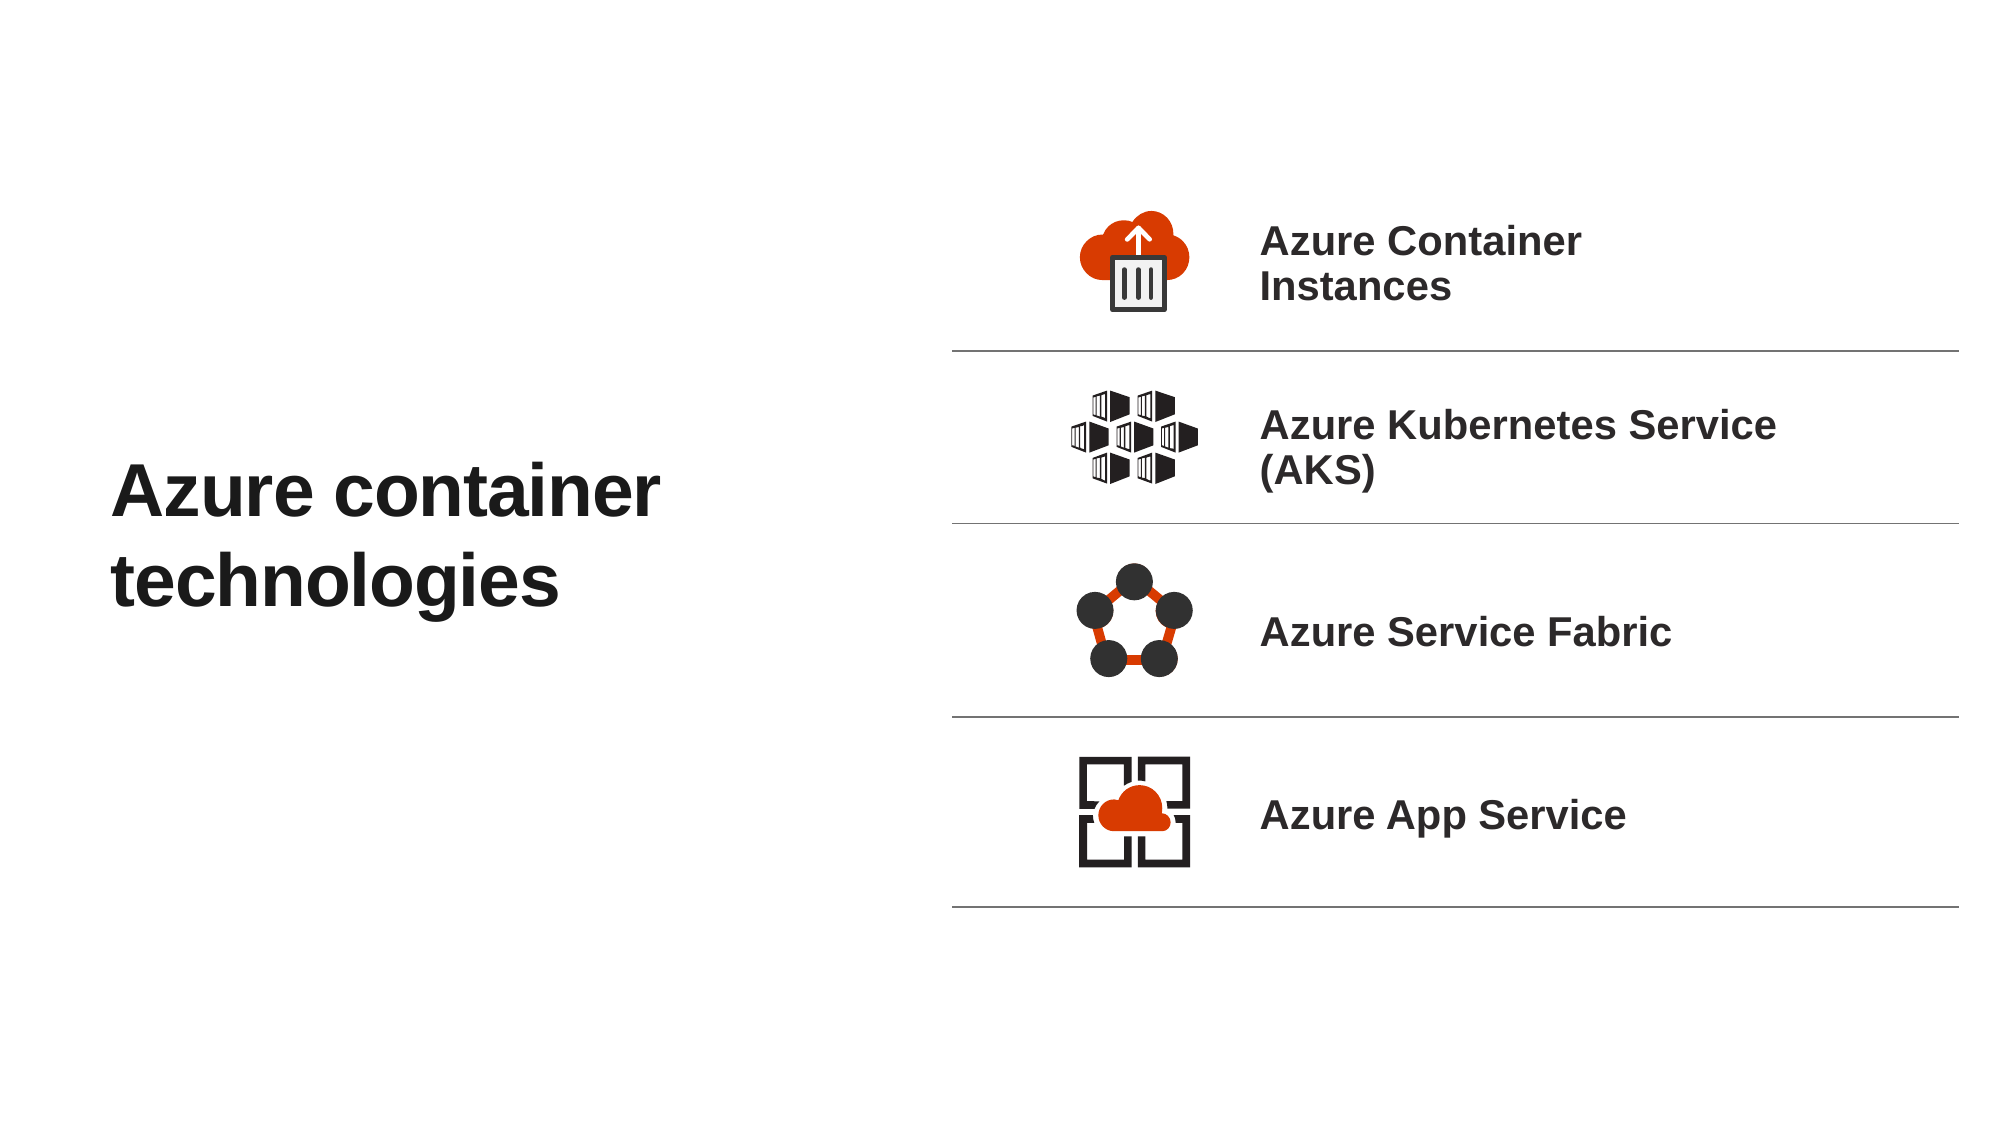

Azure Container Instances

Azure Kubernetes Service (AKS)
Azure container technologies

Azure Service Fabric

Azure App Service